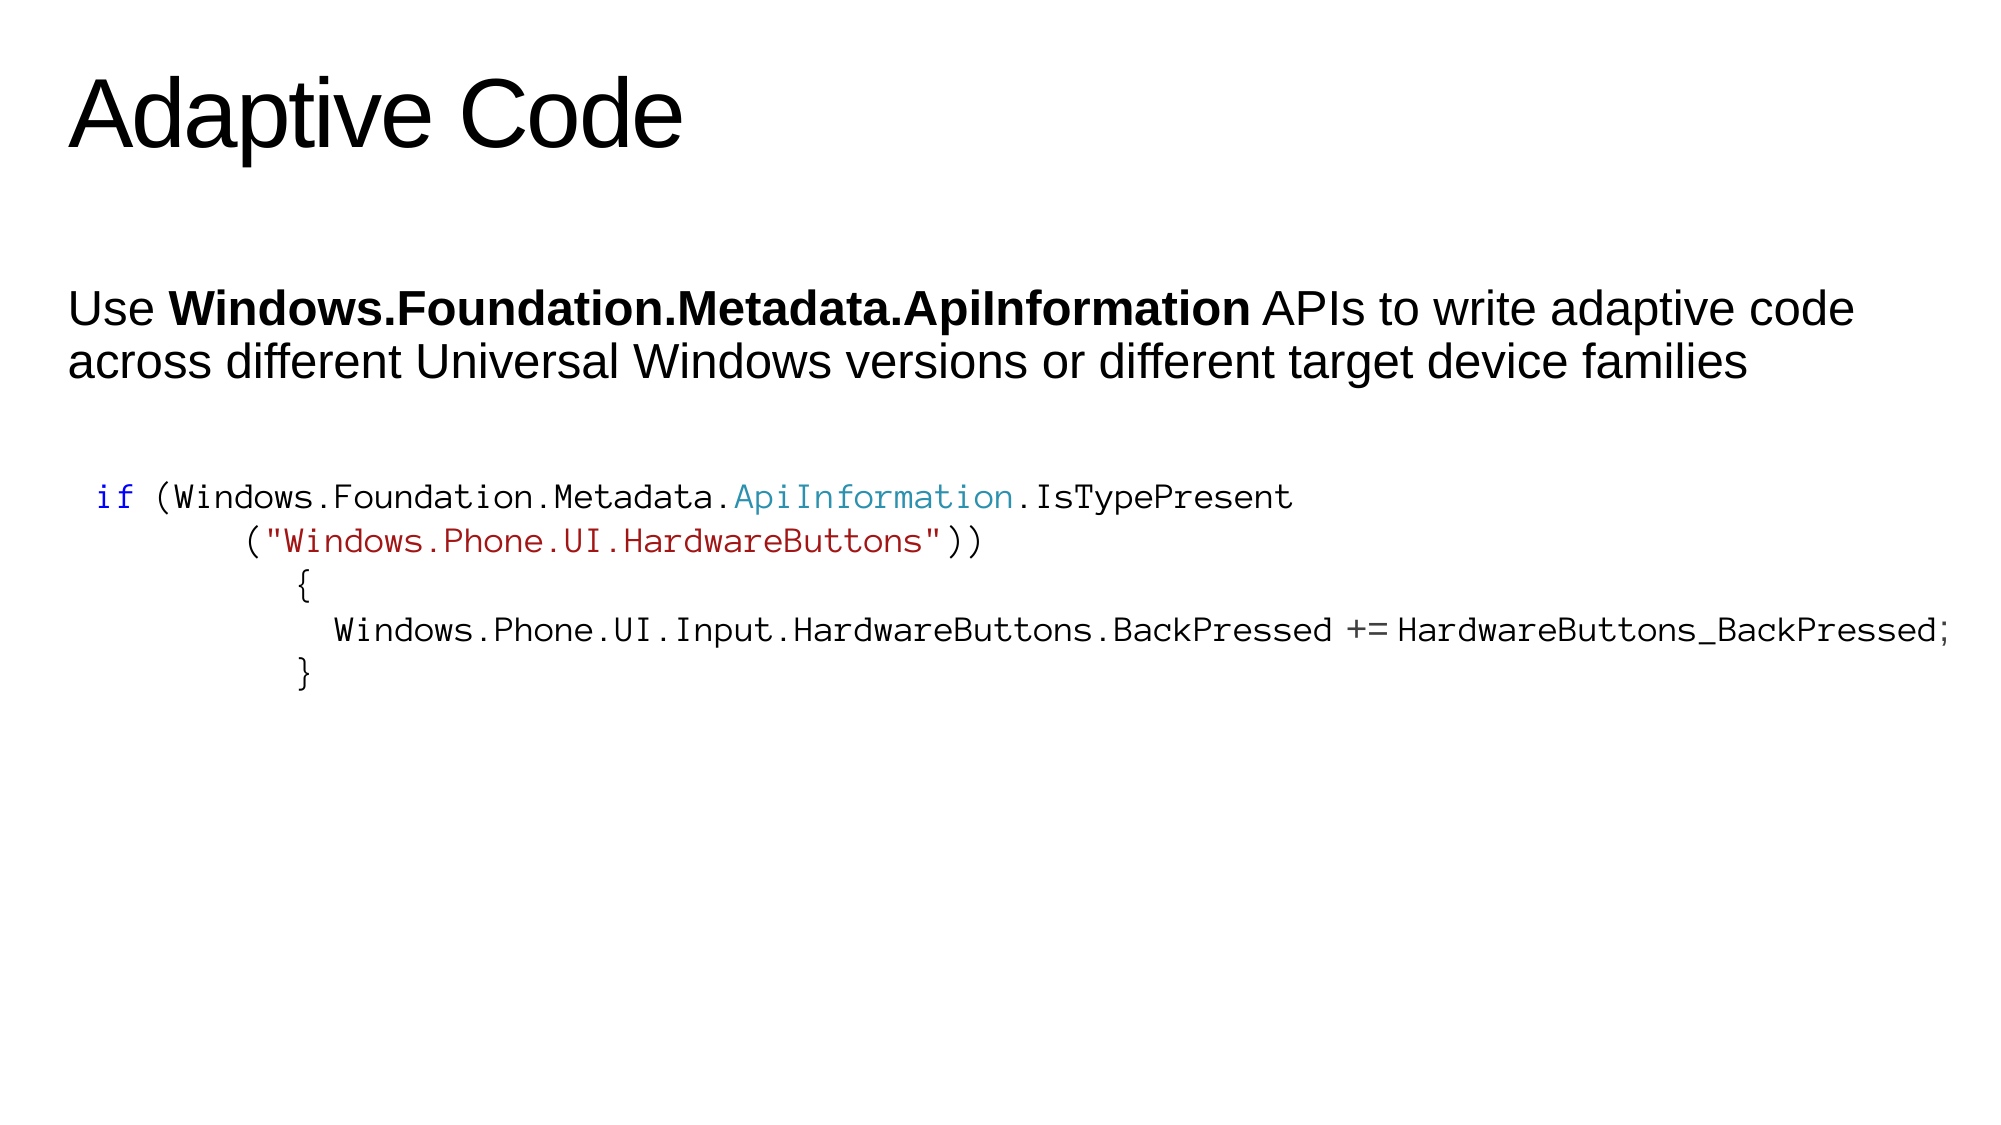

# Adaptive Code
Use Windows.Foundation.Metadata.ApiInformation APIs to write adaptive code across different Universal Windows versions or different target device families
if (Windows.Foundation.Metadata.ApiInformation.IsTypePresent
	("Windows.Phone.UI.HardwareButtons"))
          {
            Windows.Phone.UI.Input.HardwareButtons.BackPressed += HardwareButtons_BackPressed;
          }